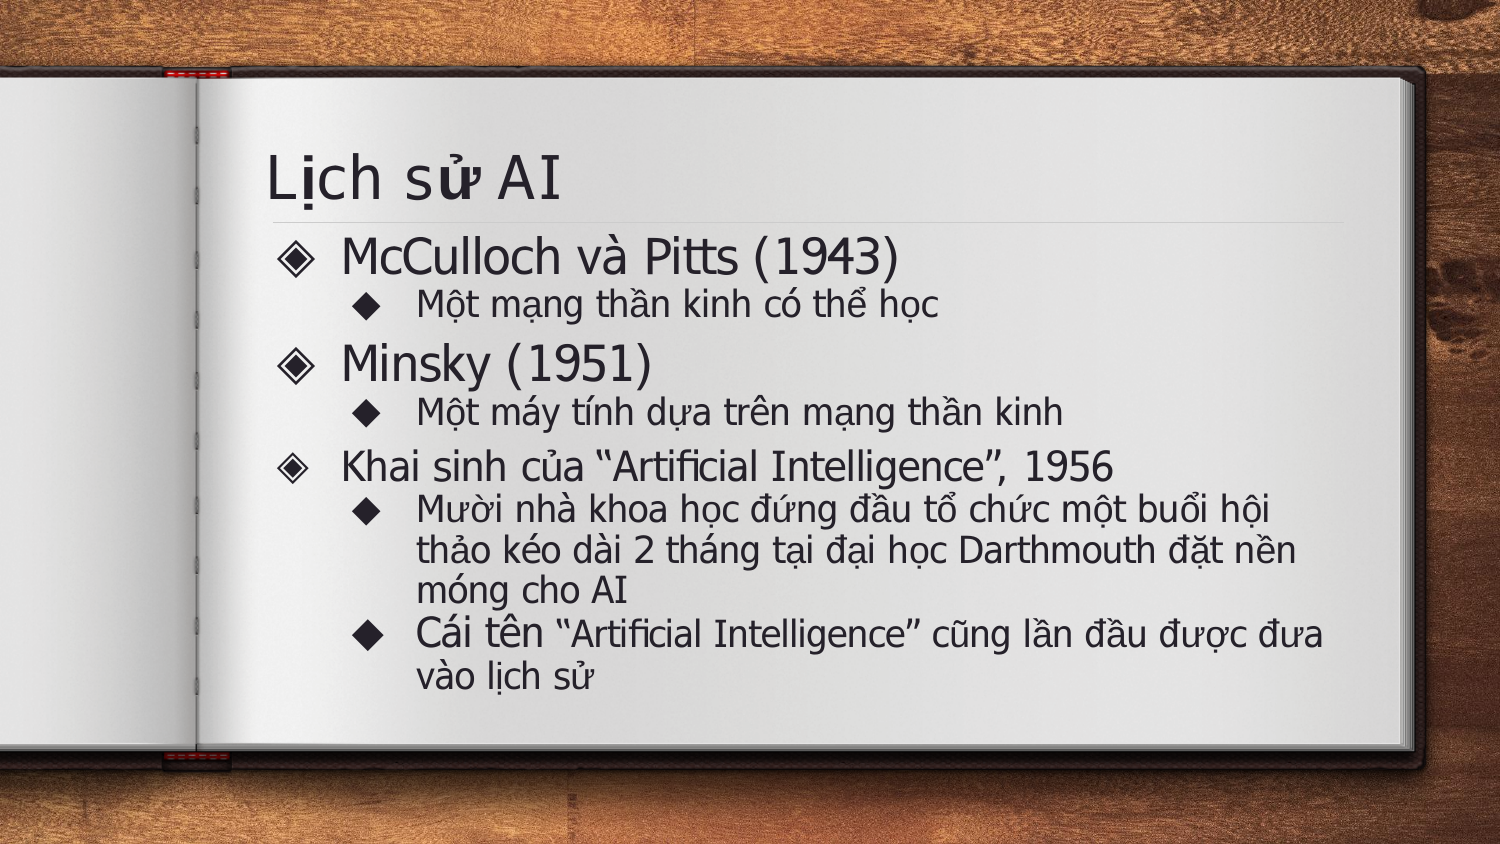

# Lịch sử AI
McCulloch và Pitts (1943)
Một mạng thần kinh có thể học
Minsky (1951)
Một máy tính dựa trên mạng thần kinh
Khai sinh của “Artificial Intelligence”, 1956
Mười nhà khoa học đứng đầu tổ chức một buổi hội thảo kéo dài 2 tháng tại đại học Darthmouth đặt nền móng cho AI
Cái tên “Artificial Intelligence” cũng lần đầu được đưa vào lịch sử